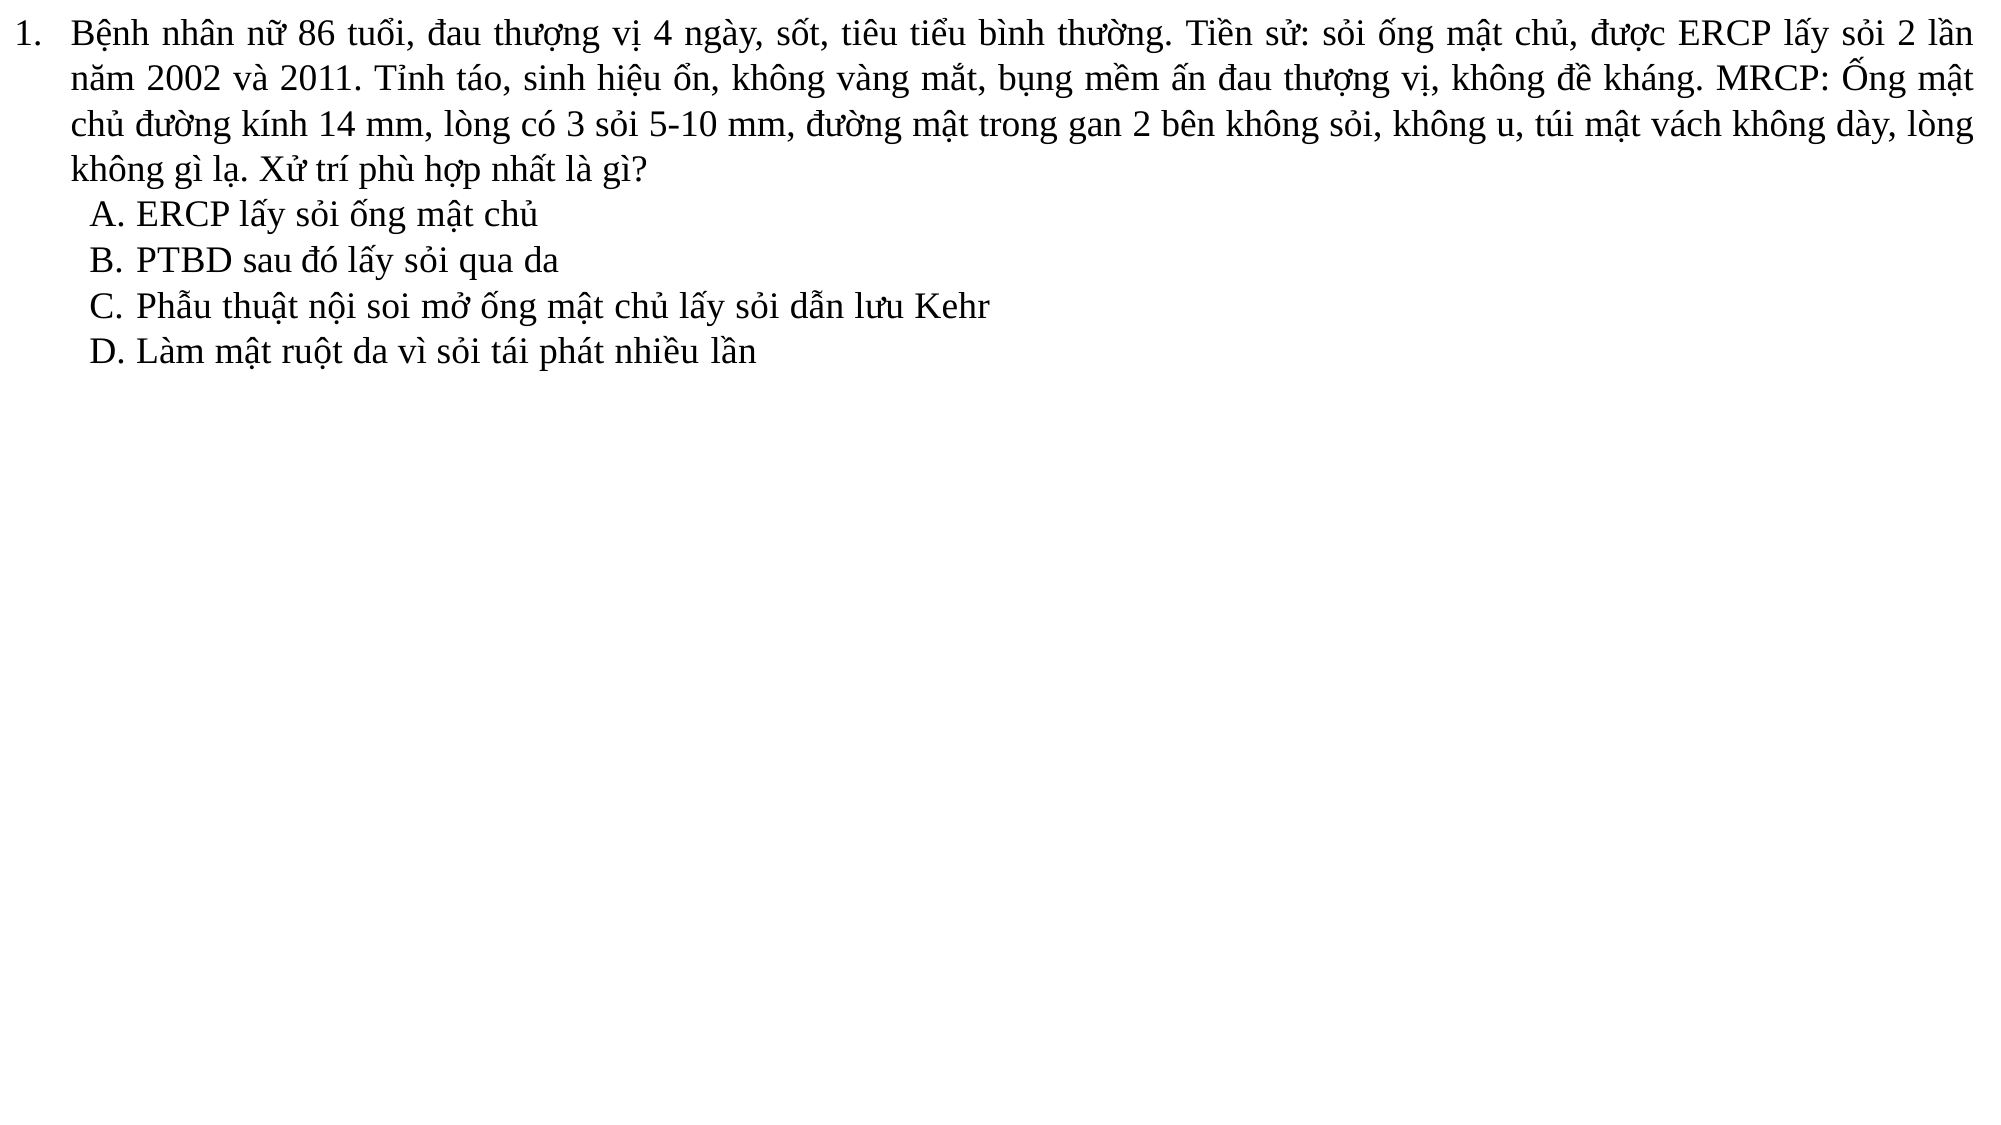

Bệnh nhân nữ 86 tuổi, đau thượng vị 4 ngày, sốt, tiêu tiểu bình thường. Tiền sử: sỏi ống mật chủ, được ERCP lấy sỏi 2 lần năm 2002 và 2011. Tỉnh táo, sinh hiệu ổn, không vàng mắt, bụng mềm ấn đau thượng vị, không đề kháng. MRCP: Ống mật chủ đường kính 14 mm, lòng có 3 sỏi 5-10 mm, đường mật trong gan 2 bên không sỏi, không u, túi mật vách không dày, lòng không gì lạ. Xử trí phù hợp nhất là gì?
ERCP lấy sỏi ống mật chủ
PTBD sau đó lấy sỏi qua da
Phẫu thuật nội soi mở ống mật chủ lấy sỏi dẫn lưu Kehr
Làm mật ruột da vì sỏi tái phát nhiều lần